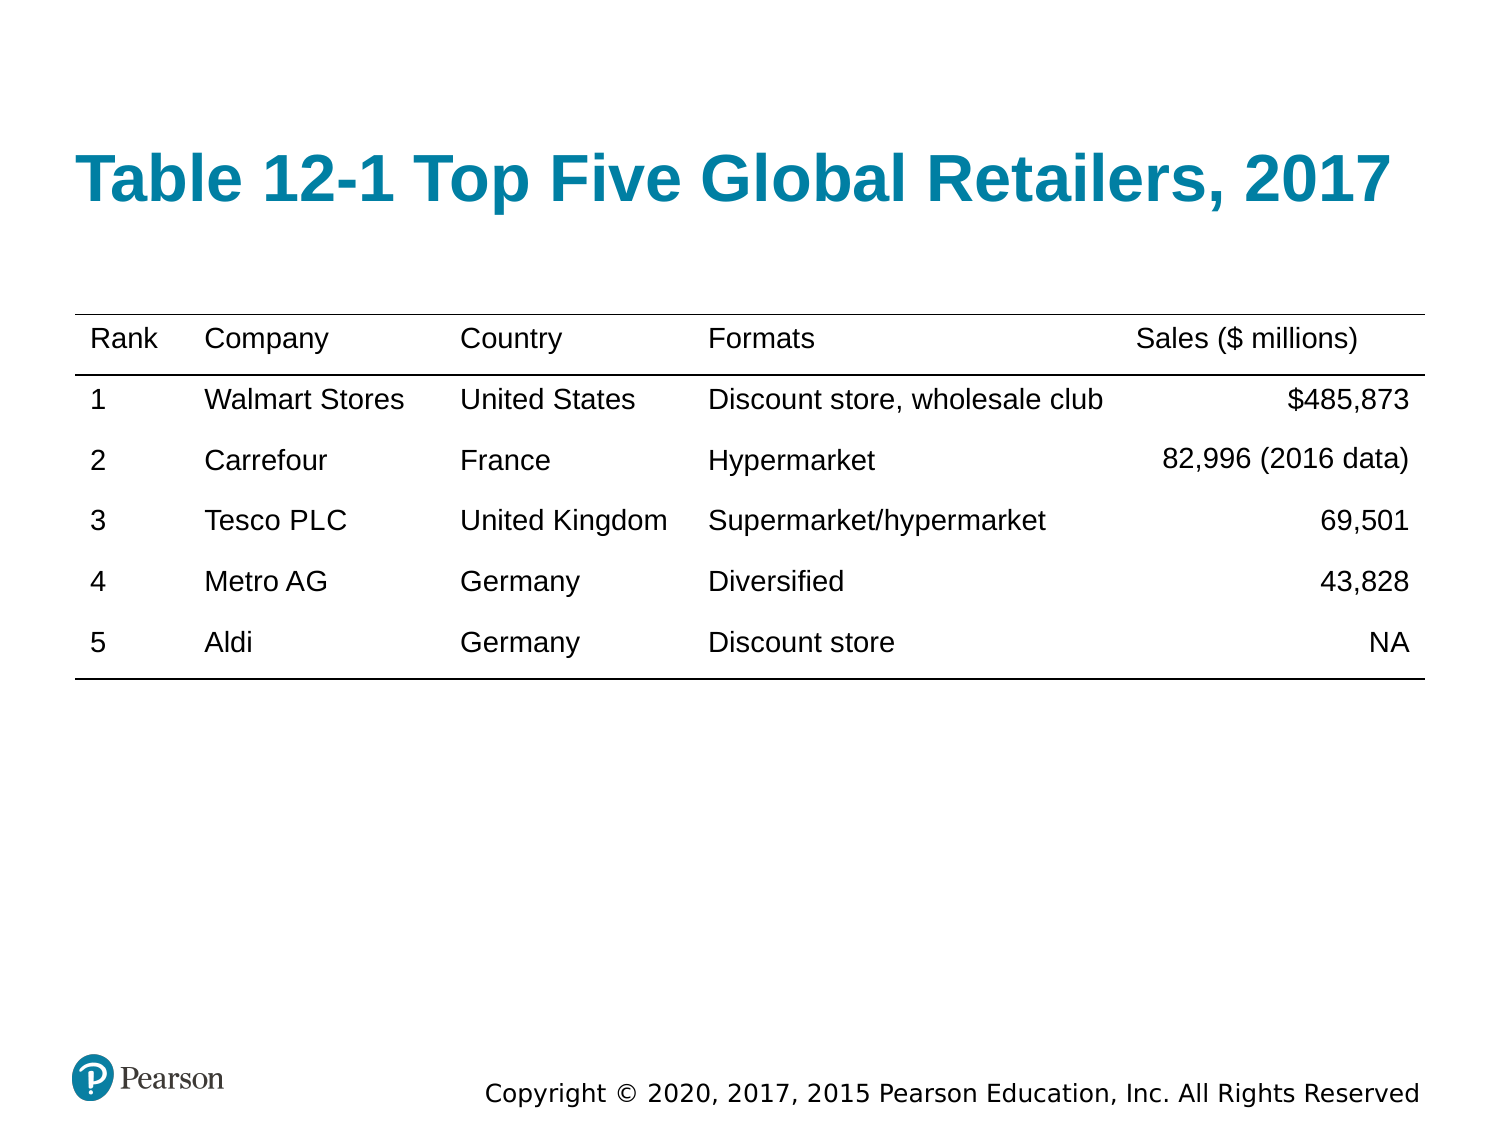

# Table 12-1 Top Five Global Retailers, 2017
| Rank | Company | Country | Formats | Sales ($ millions) |
| --- | --- | --- | --- | --- |
| 1 | Walmart Stores | United States | Discount store, wholesale club | $485,873 |
| 2 | Carrefour | France | Hypermarket | 82,996 (2016 data) |
| 3 | Tesco P L C | United Kingdom | Supermarket/hypermarket | 69,501 |
| 4 | Metro A G | Germany | Diversified | 43,828 |
| 5 | Aldi | Germany | Discount store | N A |